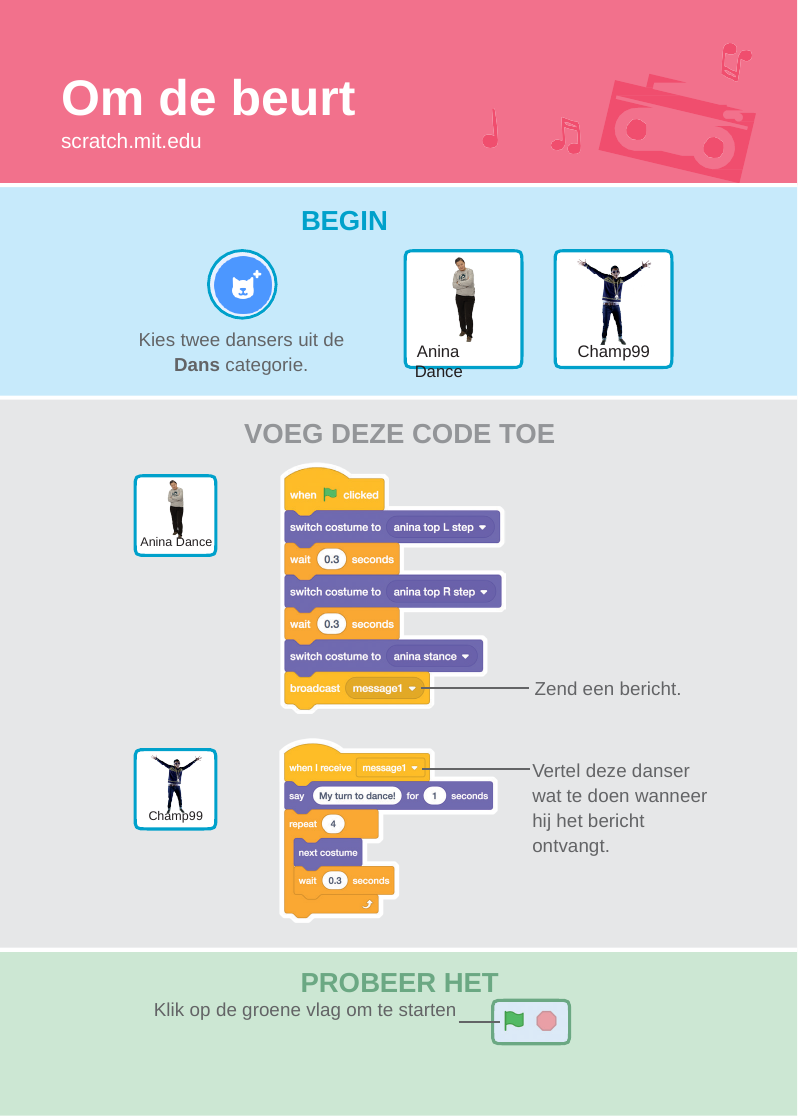

# Om de beurt
scratch.mit.edu

BEGIN

Kies twee dansers uit de Dans categorie.
Anina Dance
Champ99

VOEG DEZE CODE TOE

Anina Dance
Zend een bericht.

Vertel deze danser wat te doen wanneer hij het bericht ontvangt.
Champ99

PROBEER HET
Klik op de groene vlag om te starten